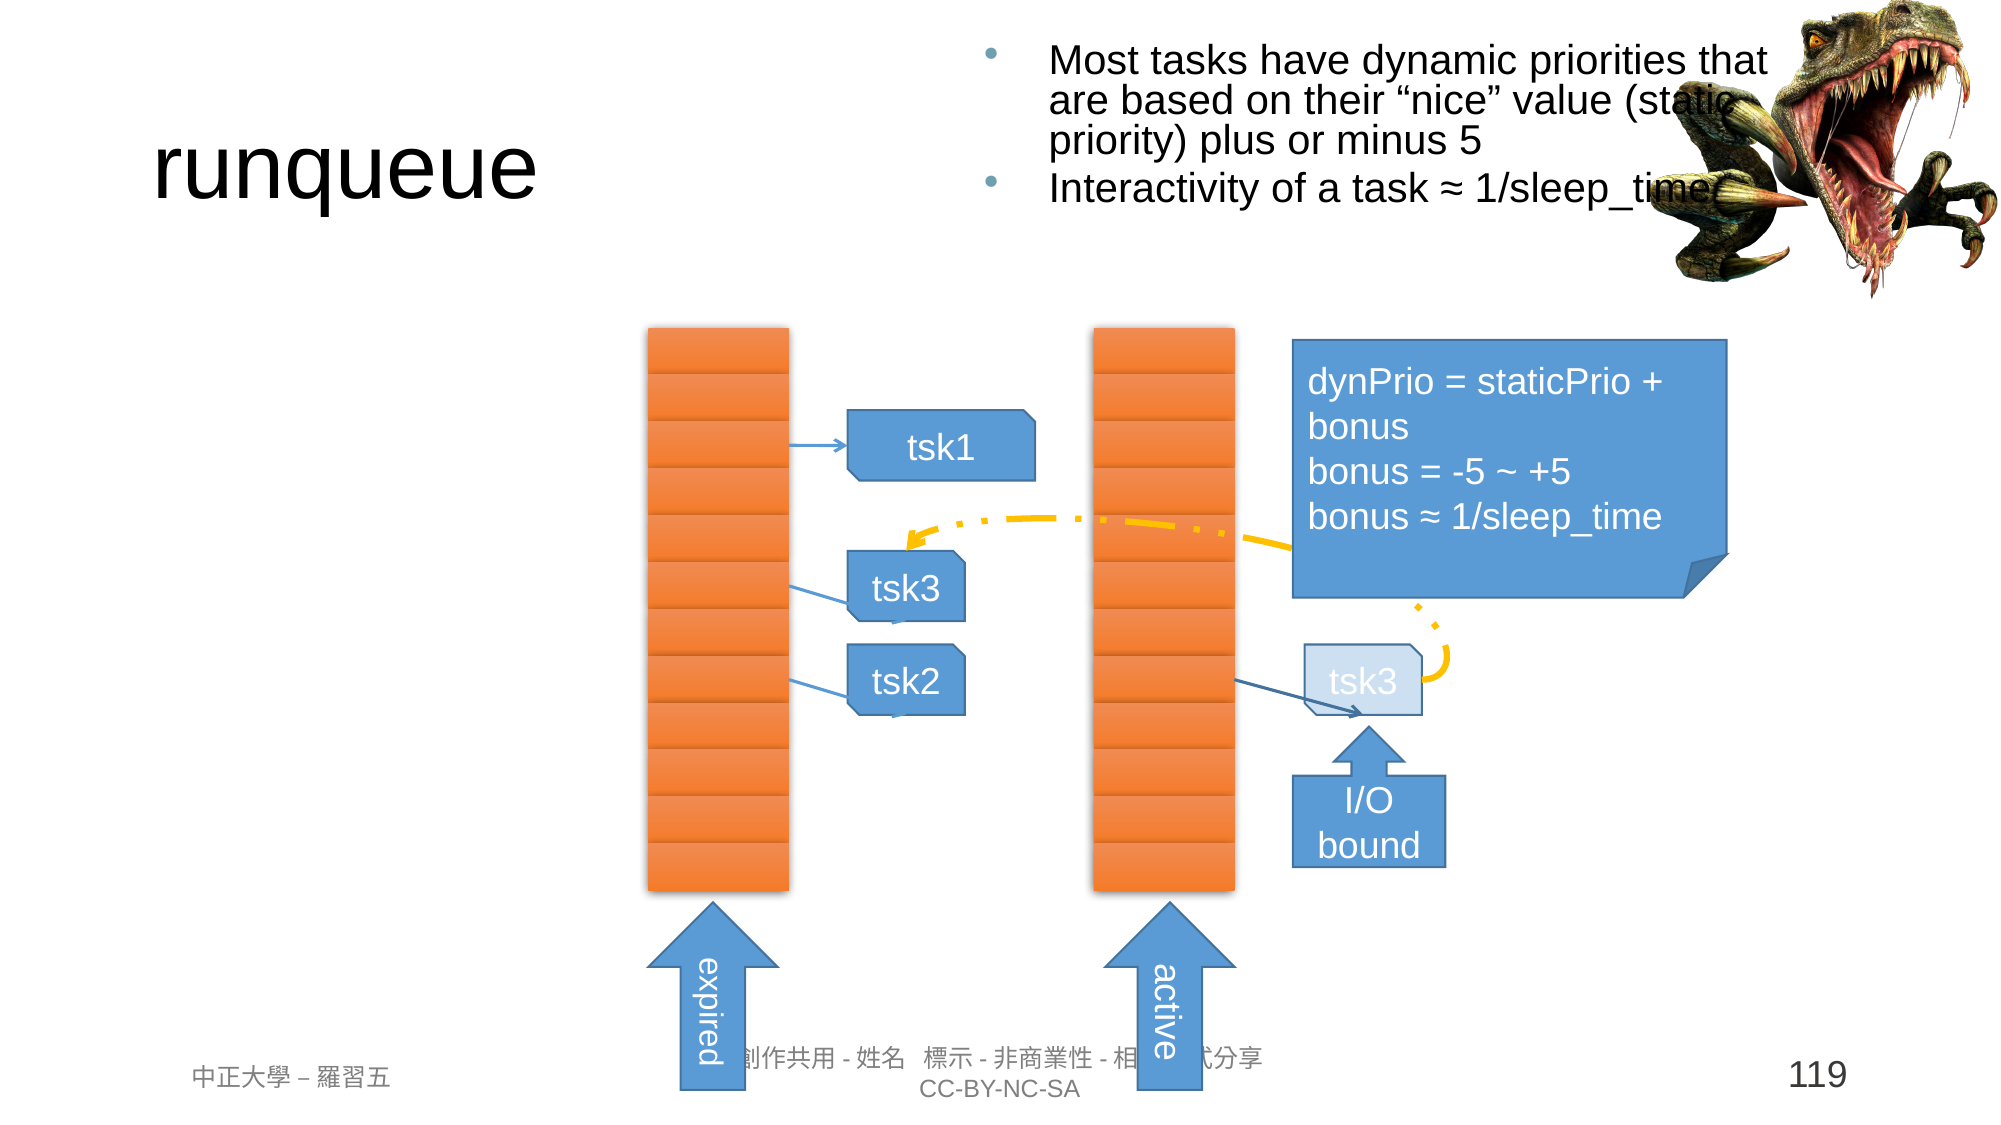

Most tasks have dynamic priorities that are based on their “nice” value (static priority) plus or minus 5
Interactivity of a task ≈ 1/sleep_time
# runqueue

dynPrio = staticPrio + bonus
bonus = -5 ~ +5
bonus ≈ 1/sleep_time

tsk1

tsk3

tsk2
tsk3

I/O bound

expired
active